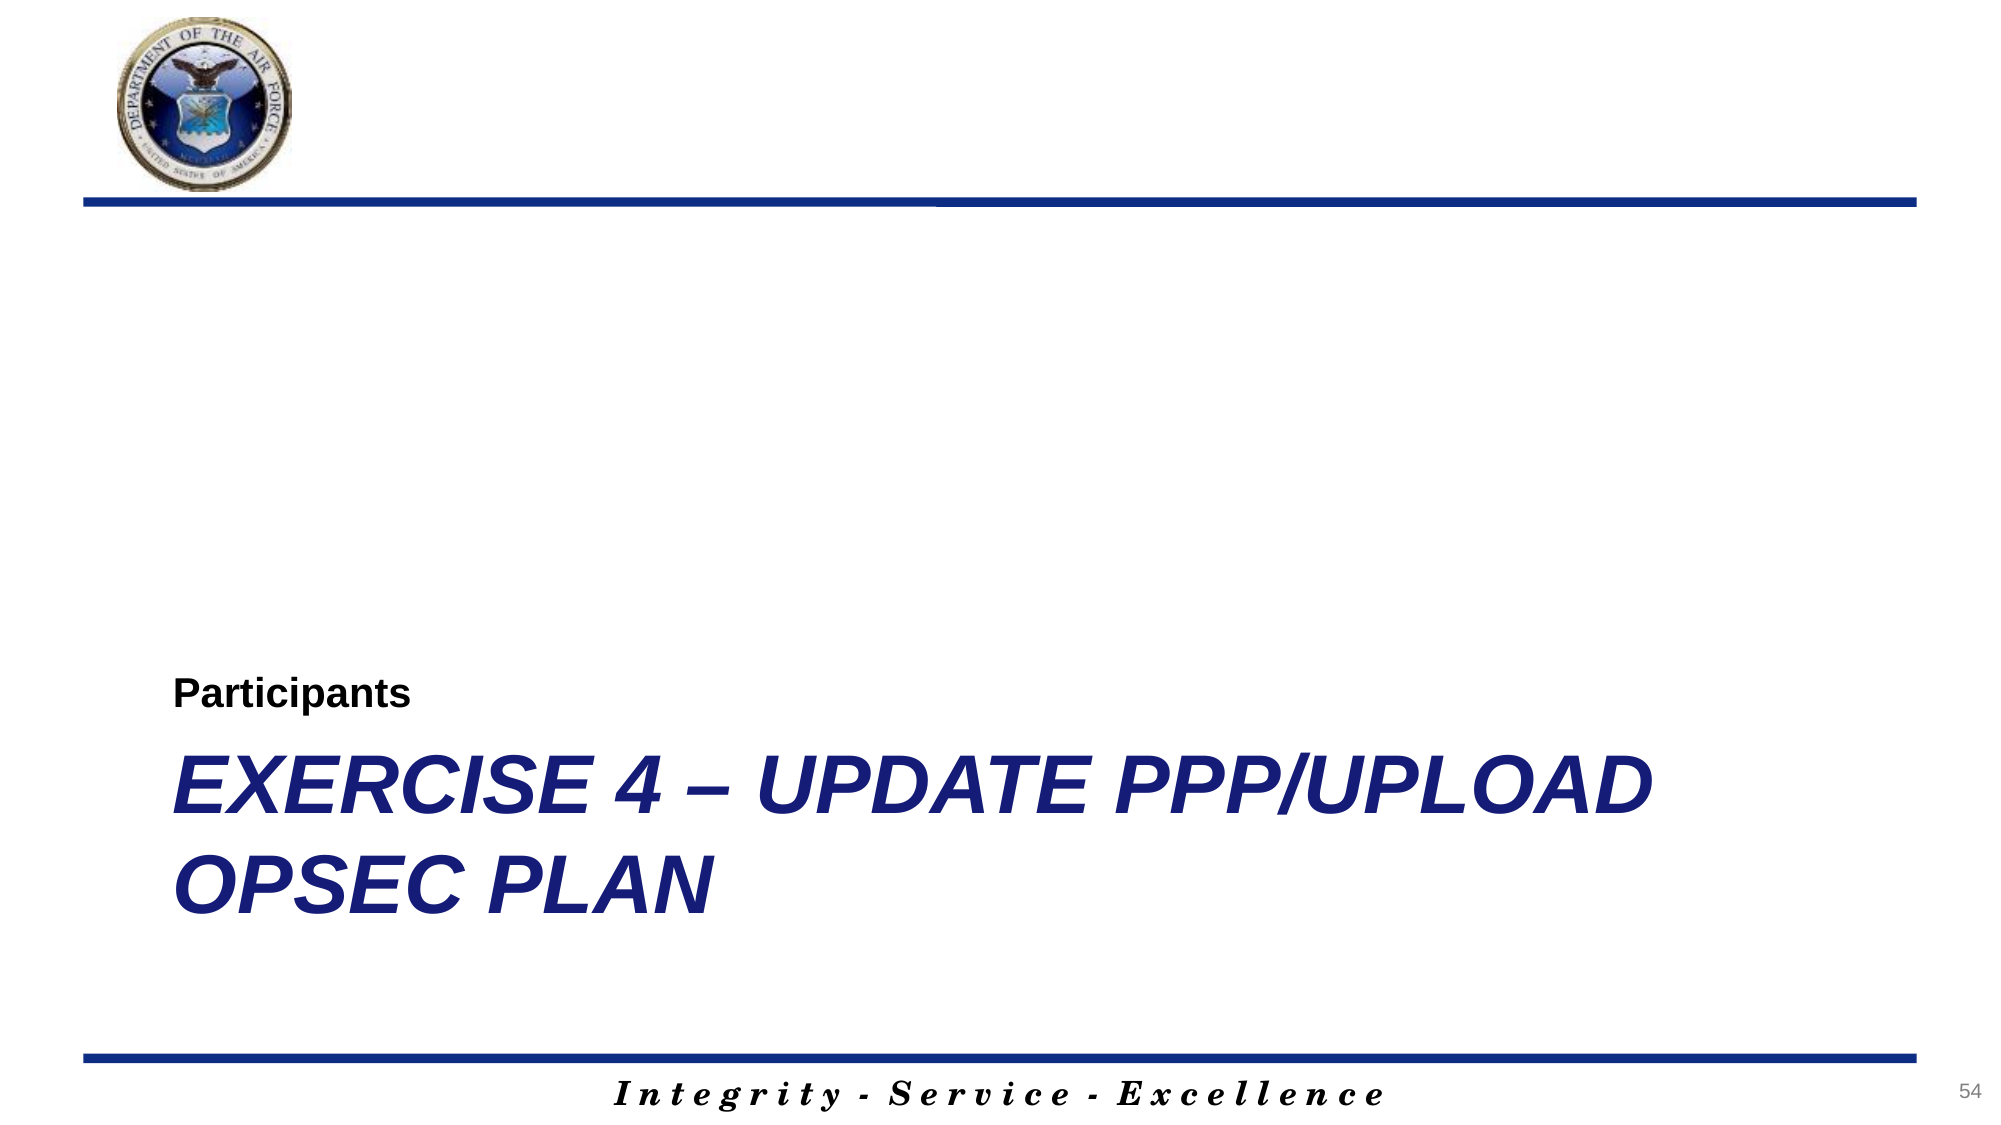

Participants
# EXERCISE 4 – update ppp/upload opsec plan
54